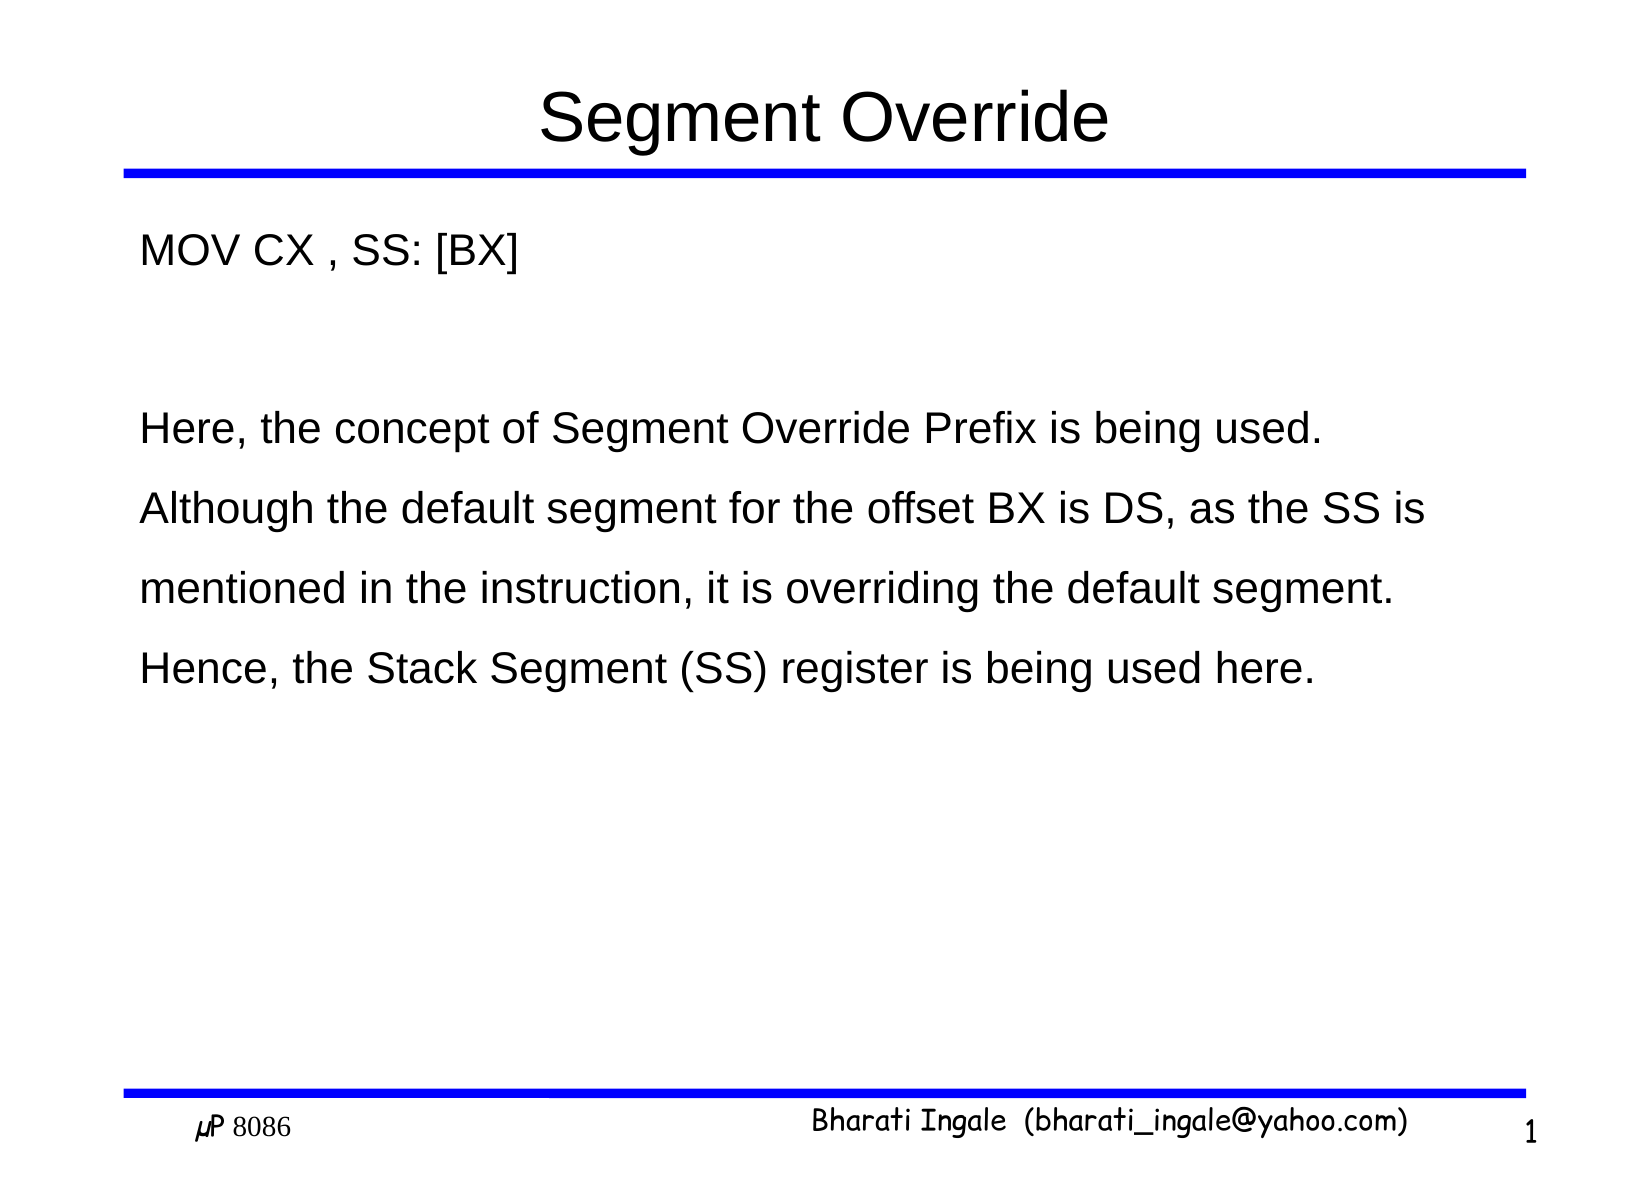

# Segment Override
MOV CX , SS: [BX]

Here, the concept of Segment Override Prefix is being used. Although the default segment for the offset BX is DS, as the SS is mentioned in the instruction, it is overriding the default segment. Hence, the Stack Segment (SS) register is being used here.
1